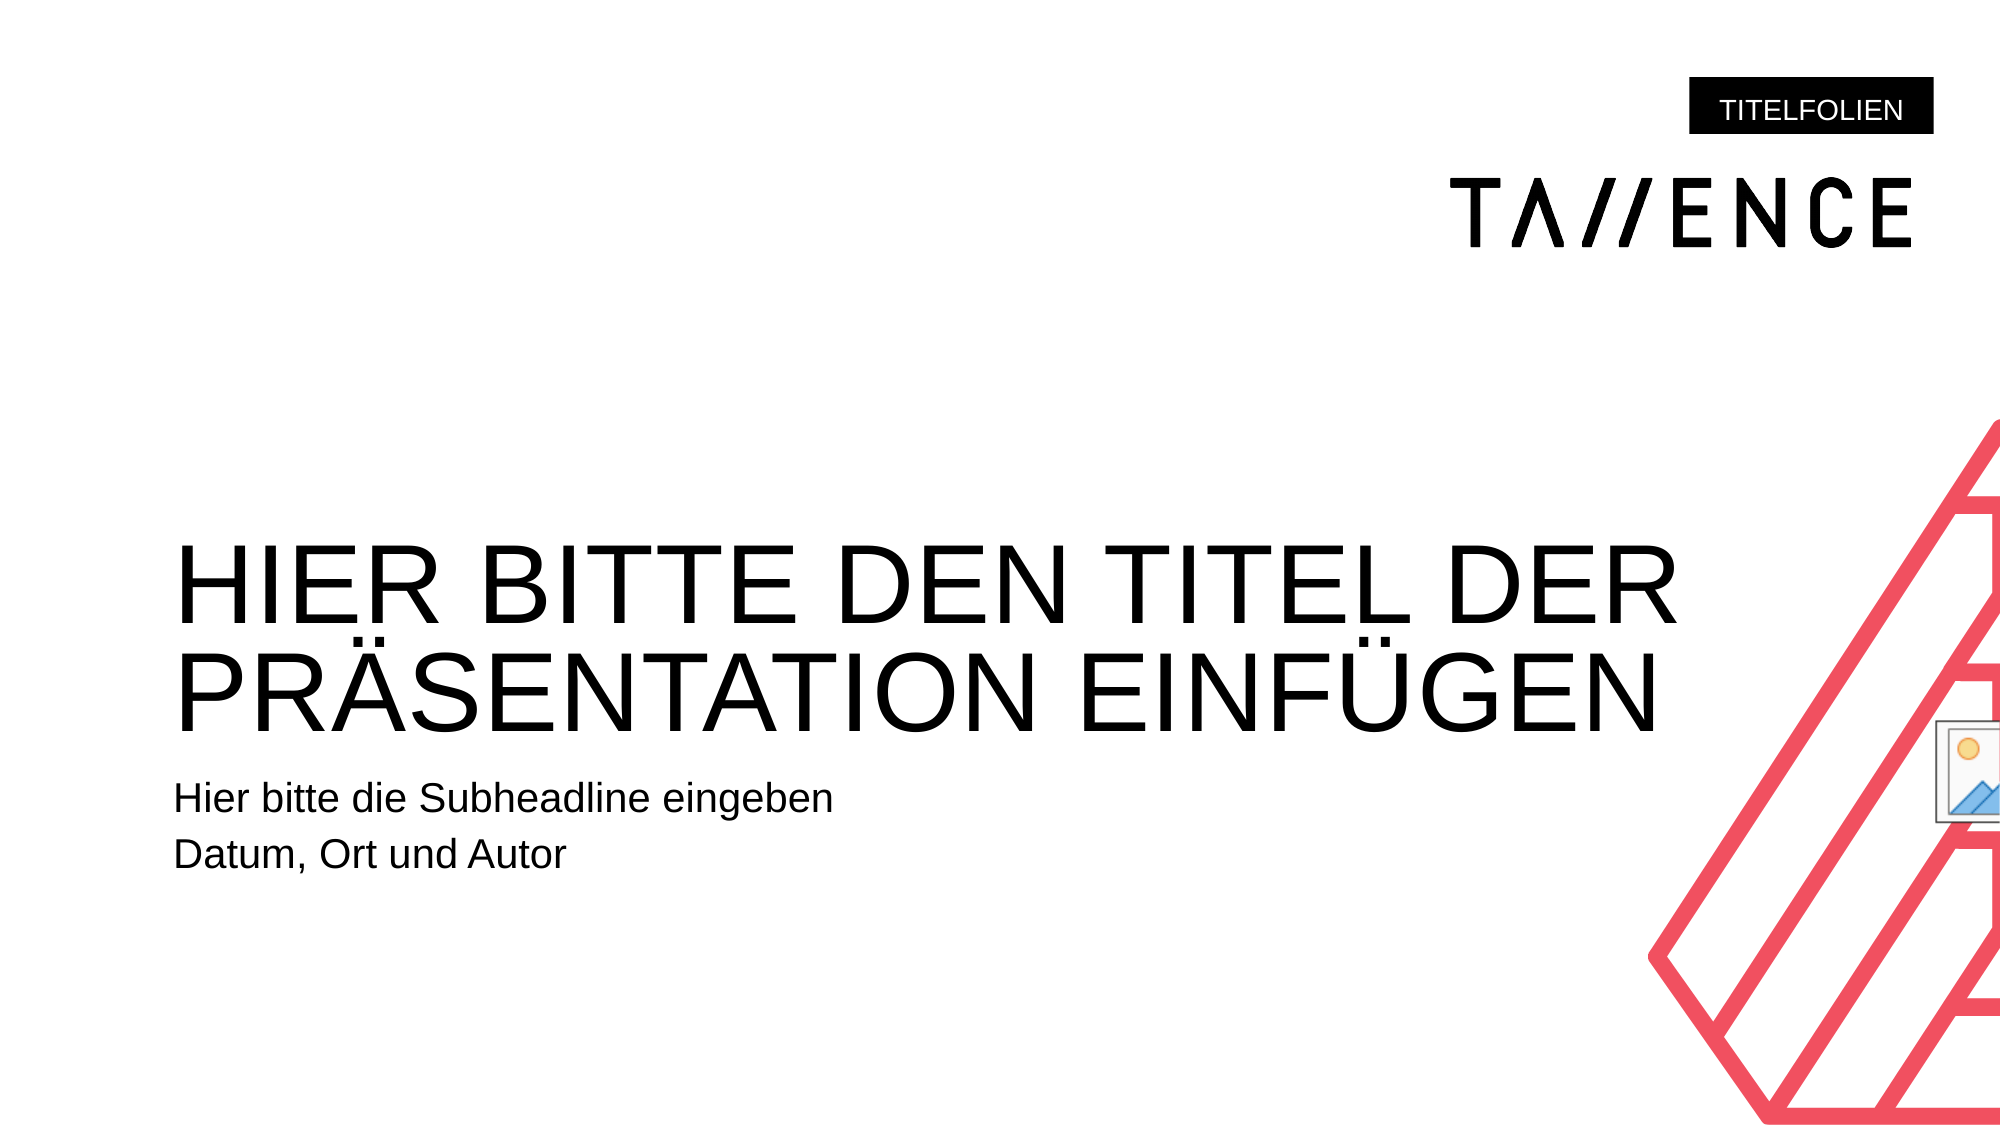

TITELFOLIEN

# Hier bitte den Titel der Präsentation einfügen

Hier bitte die Subheadline eingeben
Datum, Ort und Autor